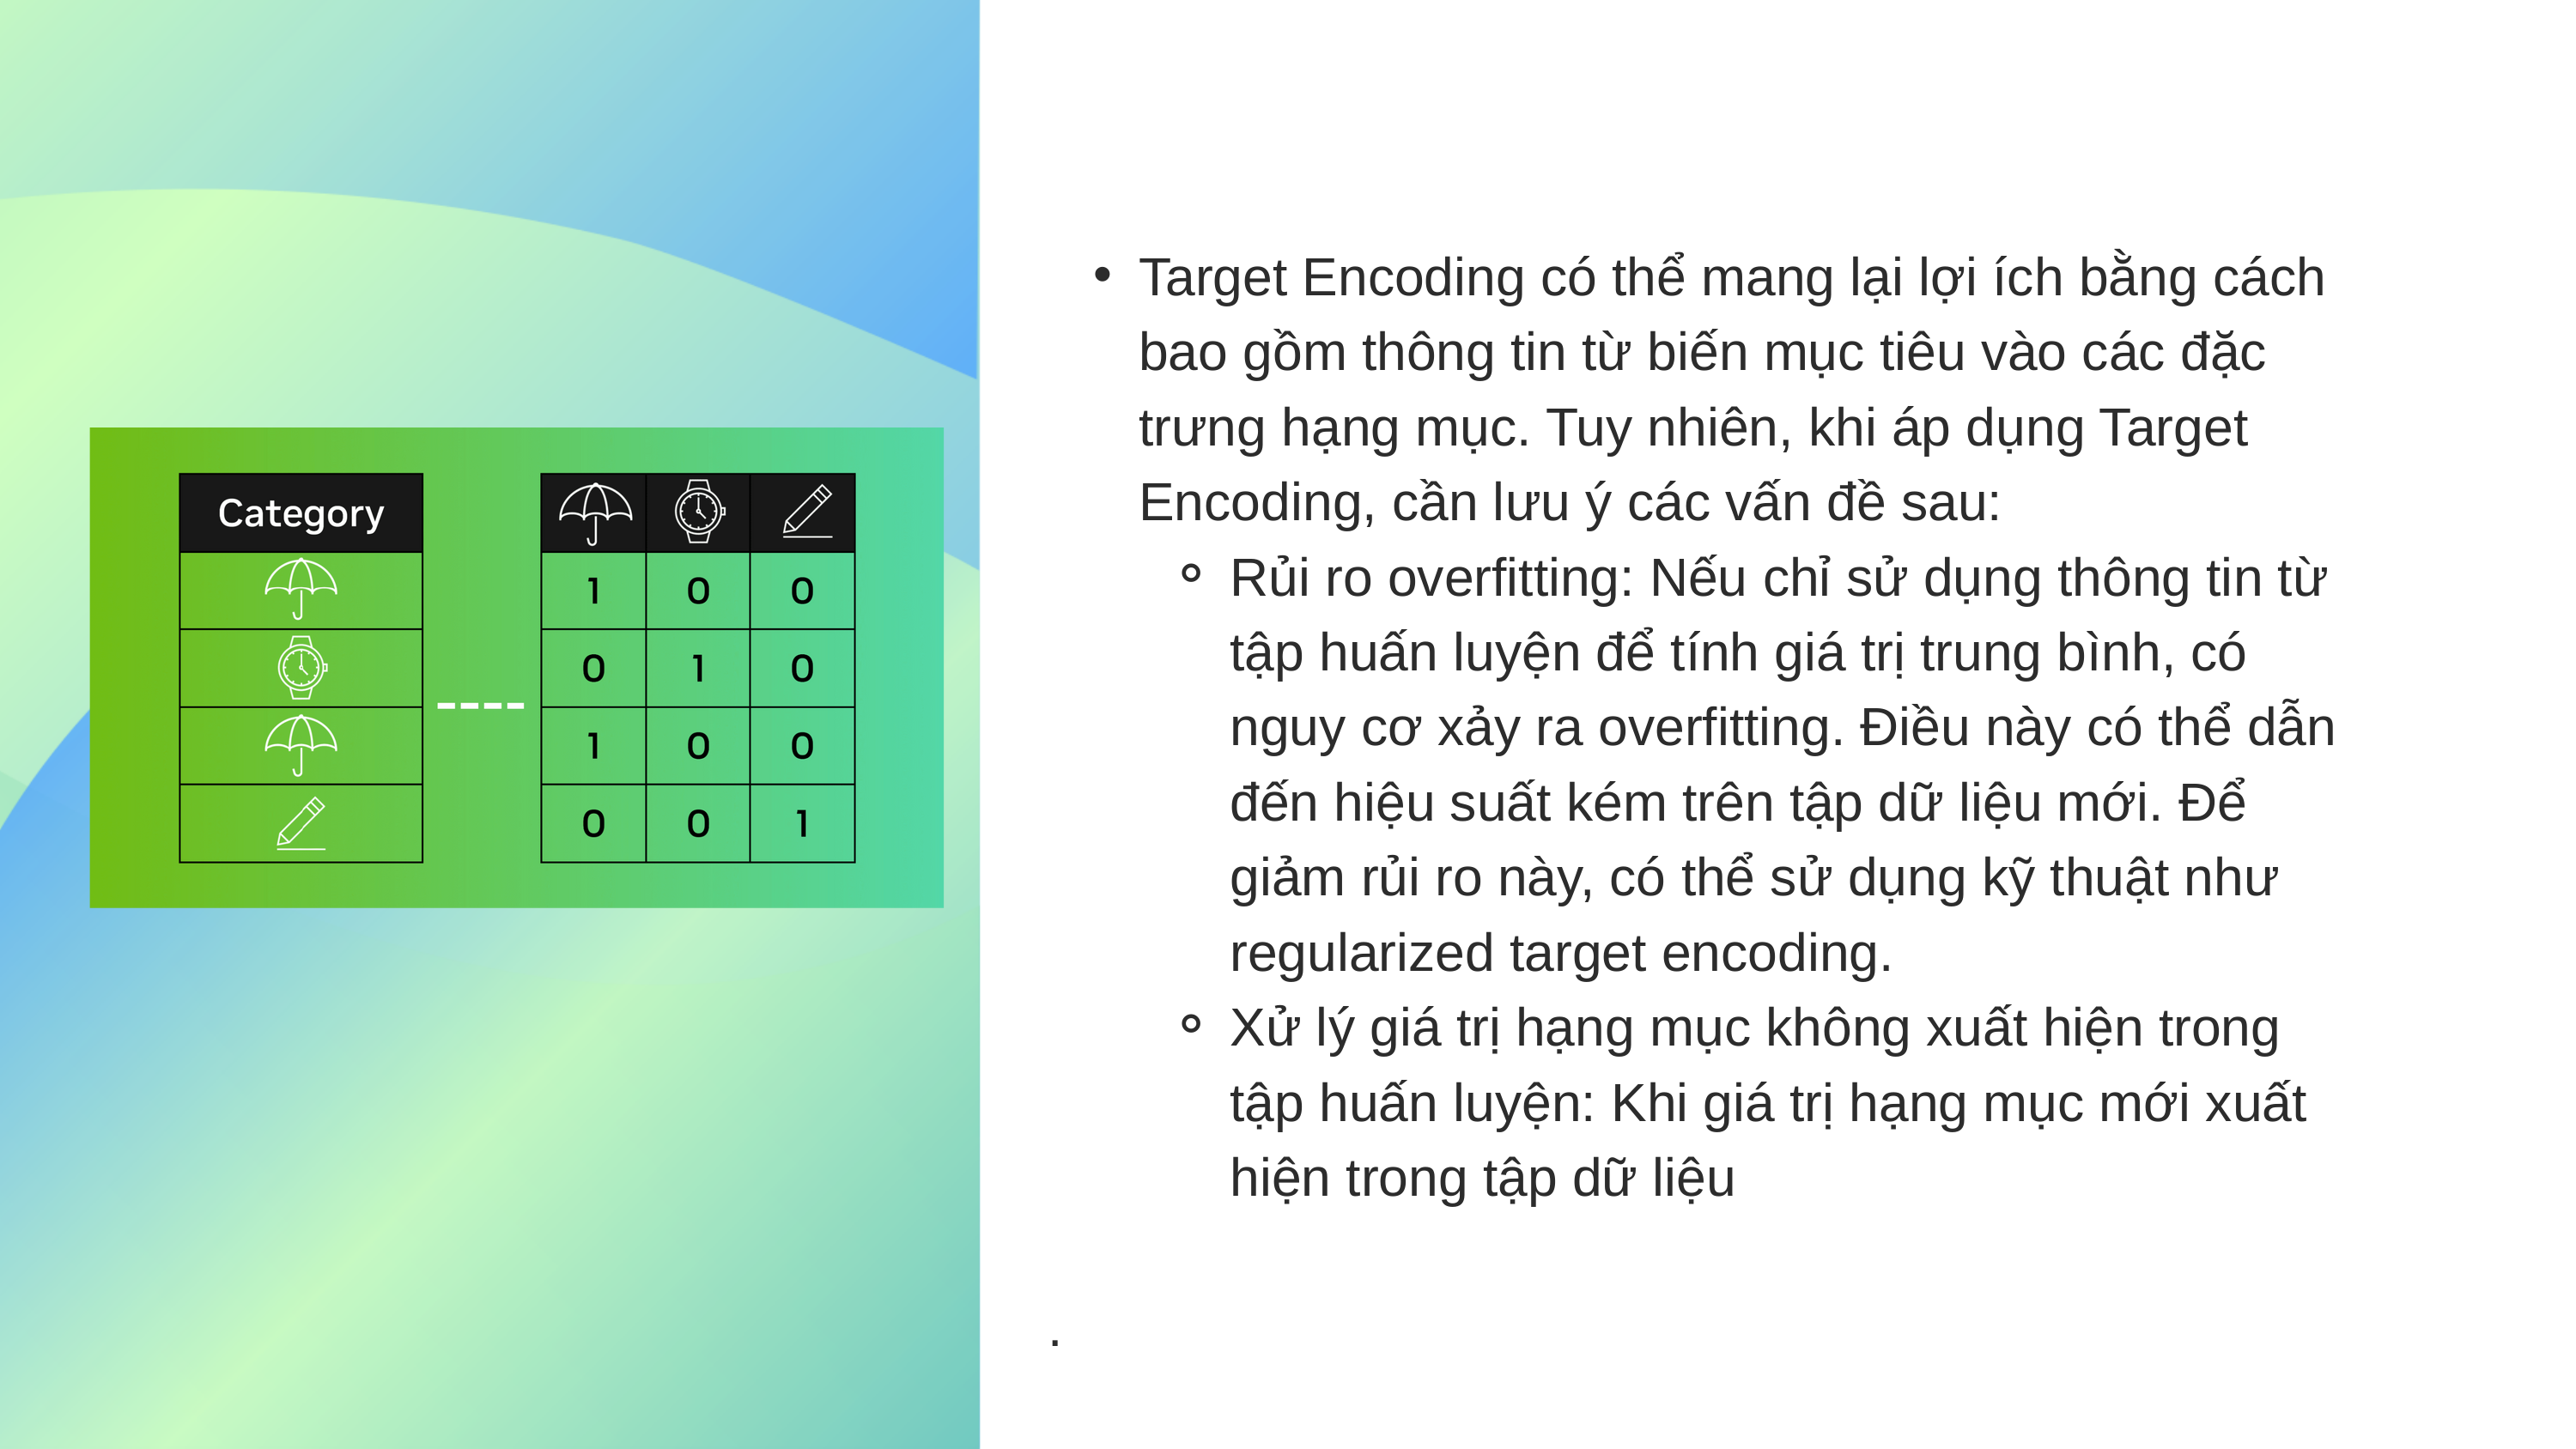

Target Encoding có thể mang lại lợi ích bằng cách bao gồm thông tin từ biến mục tiêu vào các đặc trưng hạng mục. Tuy nhiên, khi áp dụng Target Encoding, cần lưu ý các vấn đề sau:
Rủi ro overfitting: Nếu chỉ sử dụng thông tin từ tập huấn luyện để tính giá trị trung bình, có nguy cơ xảy ra overfitting. Điều này có thể dẫn đến hiệu suất kém trên tập dữ liệu mới. Để giảm rủi ro này, có thể sử dụng kỹ thuật như regularized target encoding.
Xử lý giá trị hạng mục không xuất hiện trong tập huấn luyện: Khi giá trị hạng mục mới xuất hiện trong tập dữ liệu

.